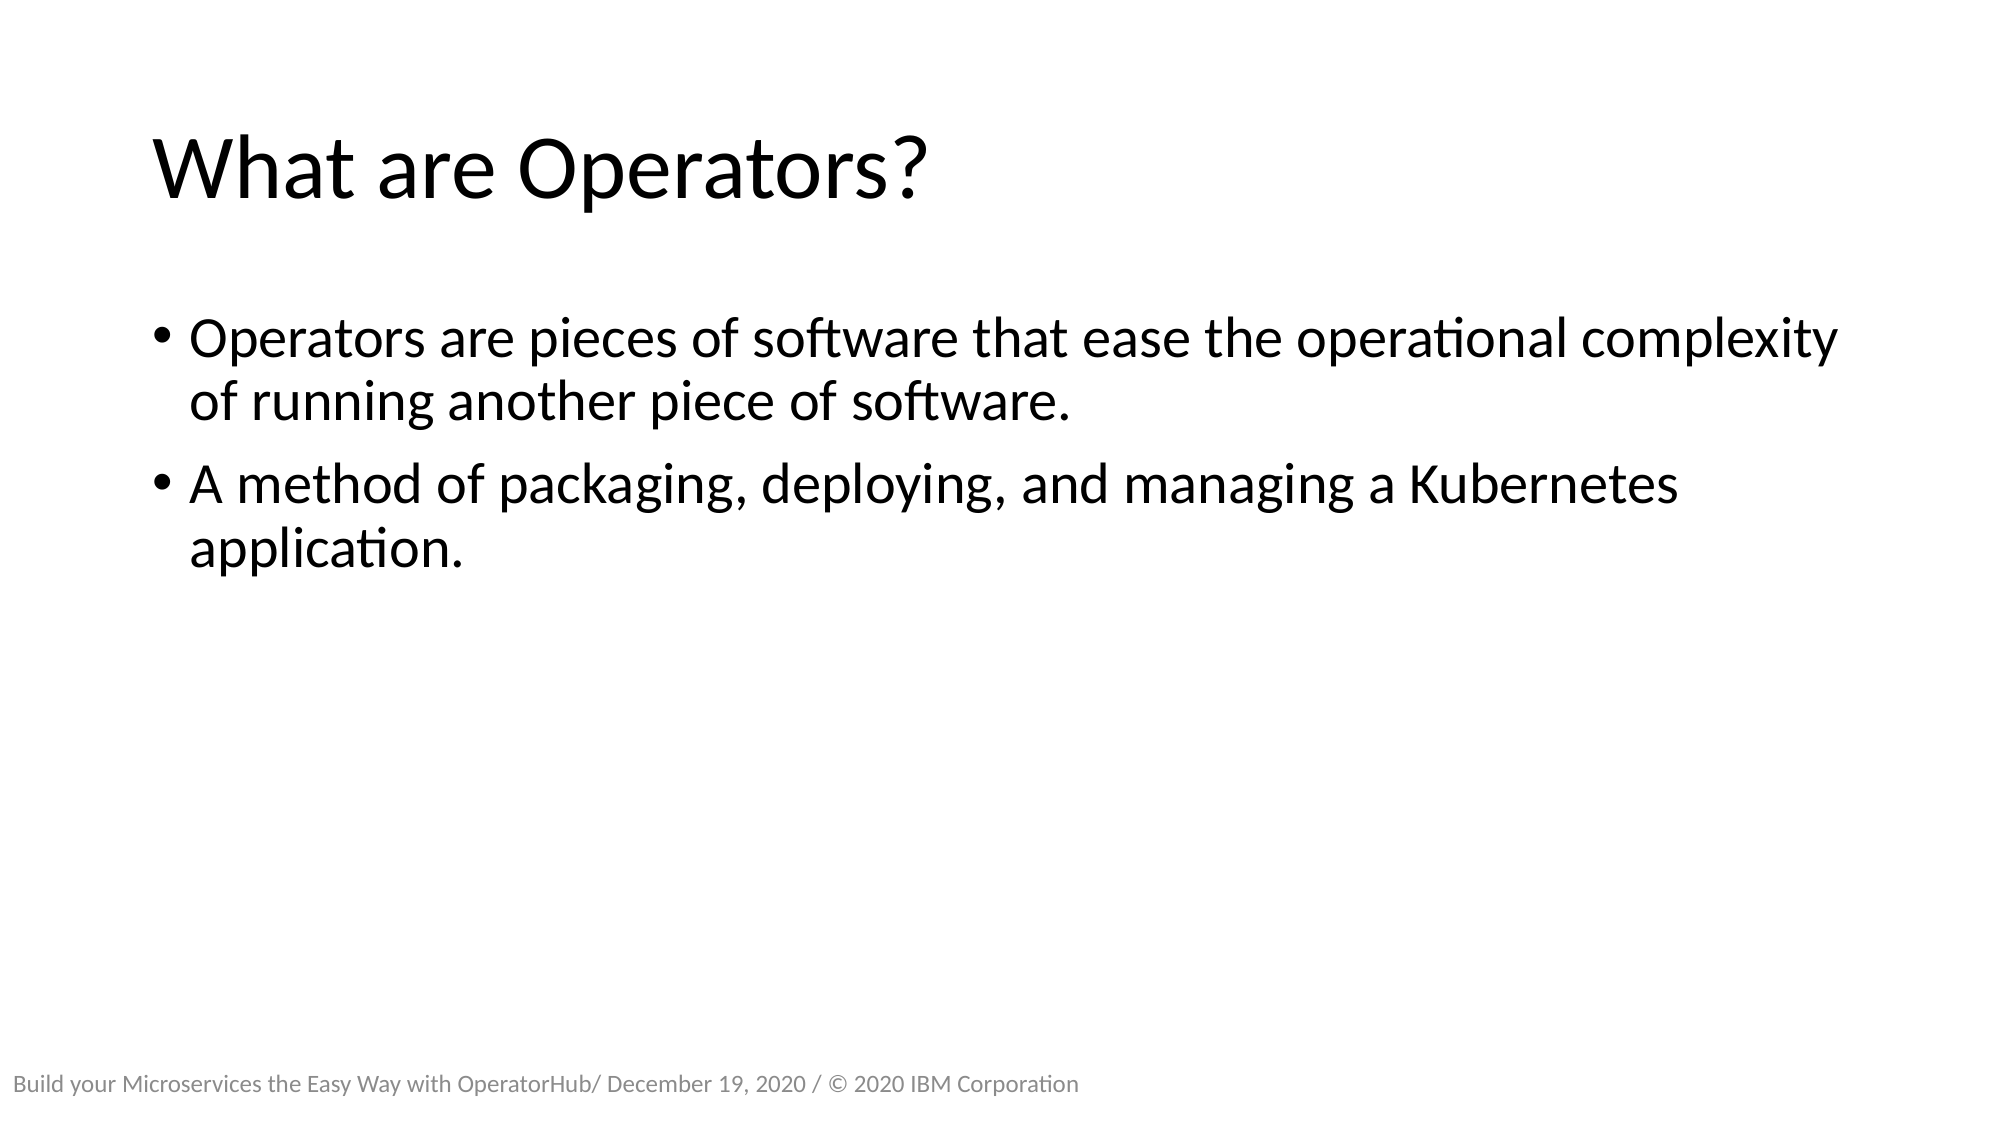

# What are Operators?
Operators are pieces of software that ease the operational complexity of running another piece of software.
A method of packaging, deploying, and managing a Kubernetes application.
Build your Microservices the Easy Way with OperatorHub/ December 19, 2020 / © 2020 IBM Corporation